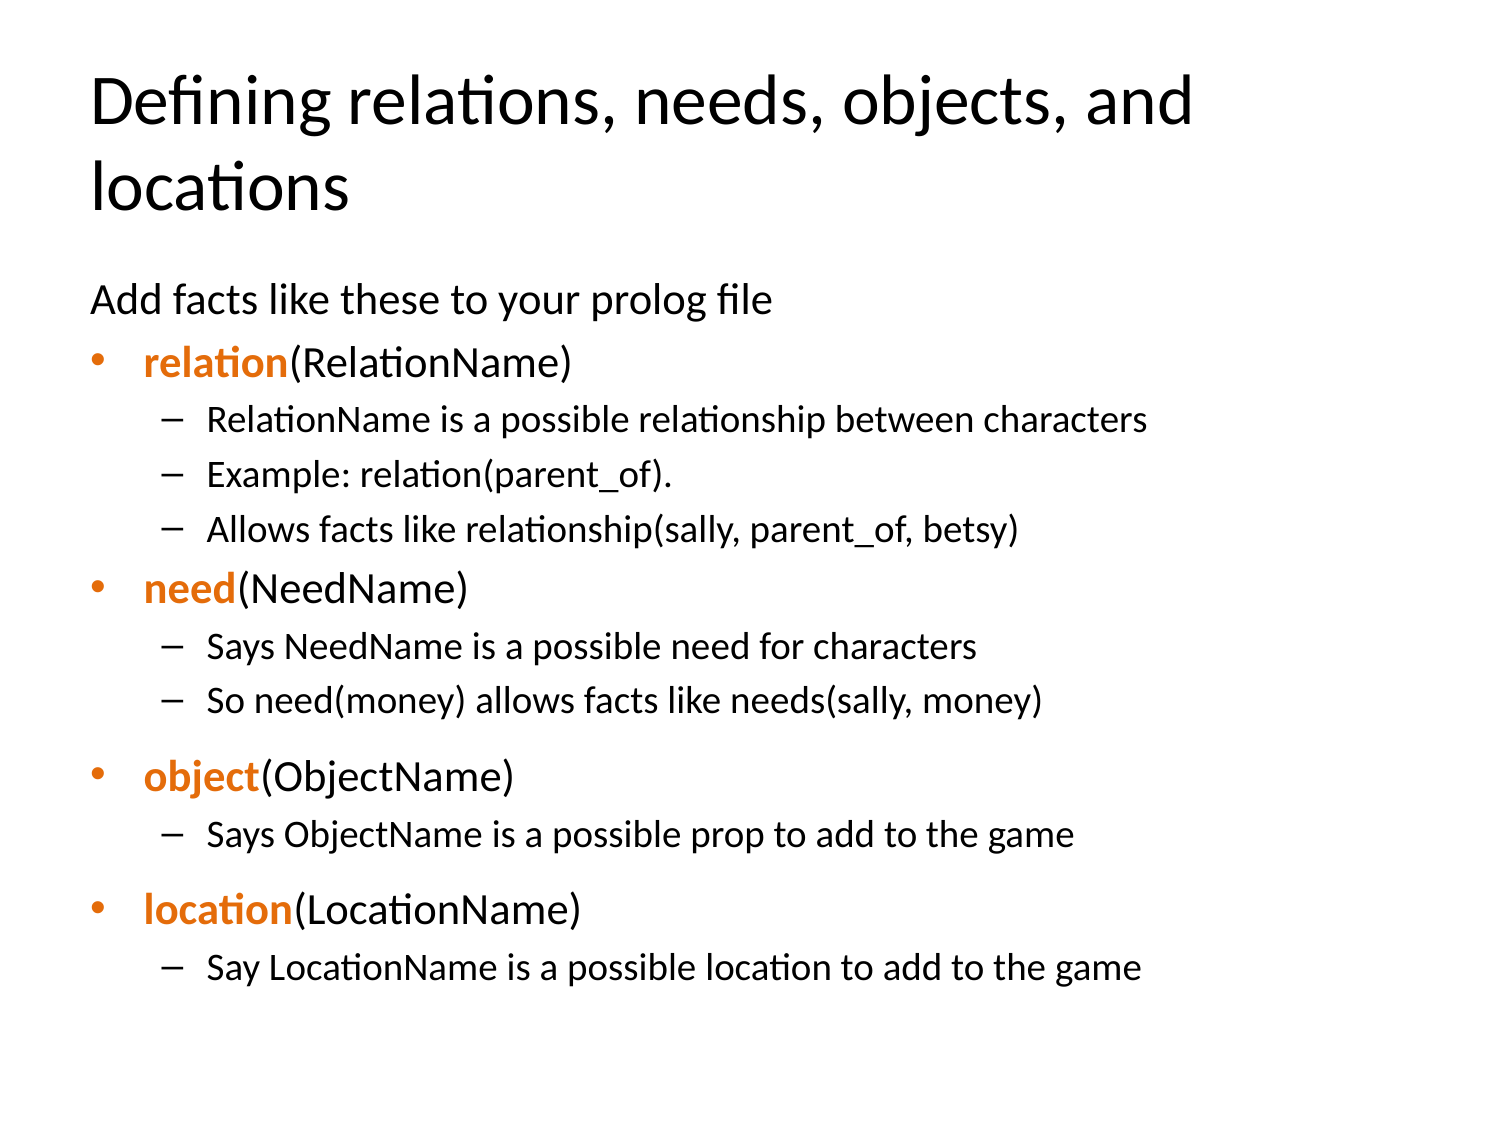

# Defining relations, needs, objects, and locations
Add facts like these to your prolog file
relation(RelationName)
RelationName is a possible relationship between characters
Example: relation(parent_of).
Allows facts like relationship(sally, parent_of, betsy)
need(NeedName)
Says NeedName is a possible need for characters
So need(money) allows facts like needs(sally, money)
object(ObjectName)
Says ObjectName is a possible prop to add to the game
location(LocationName)
Say LocationName is a possible location to add to the game